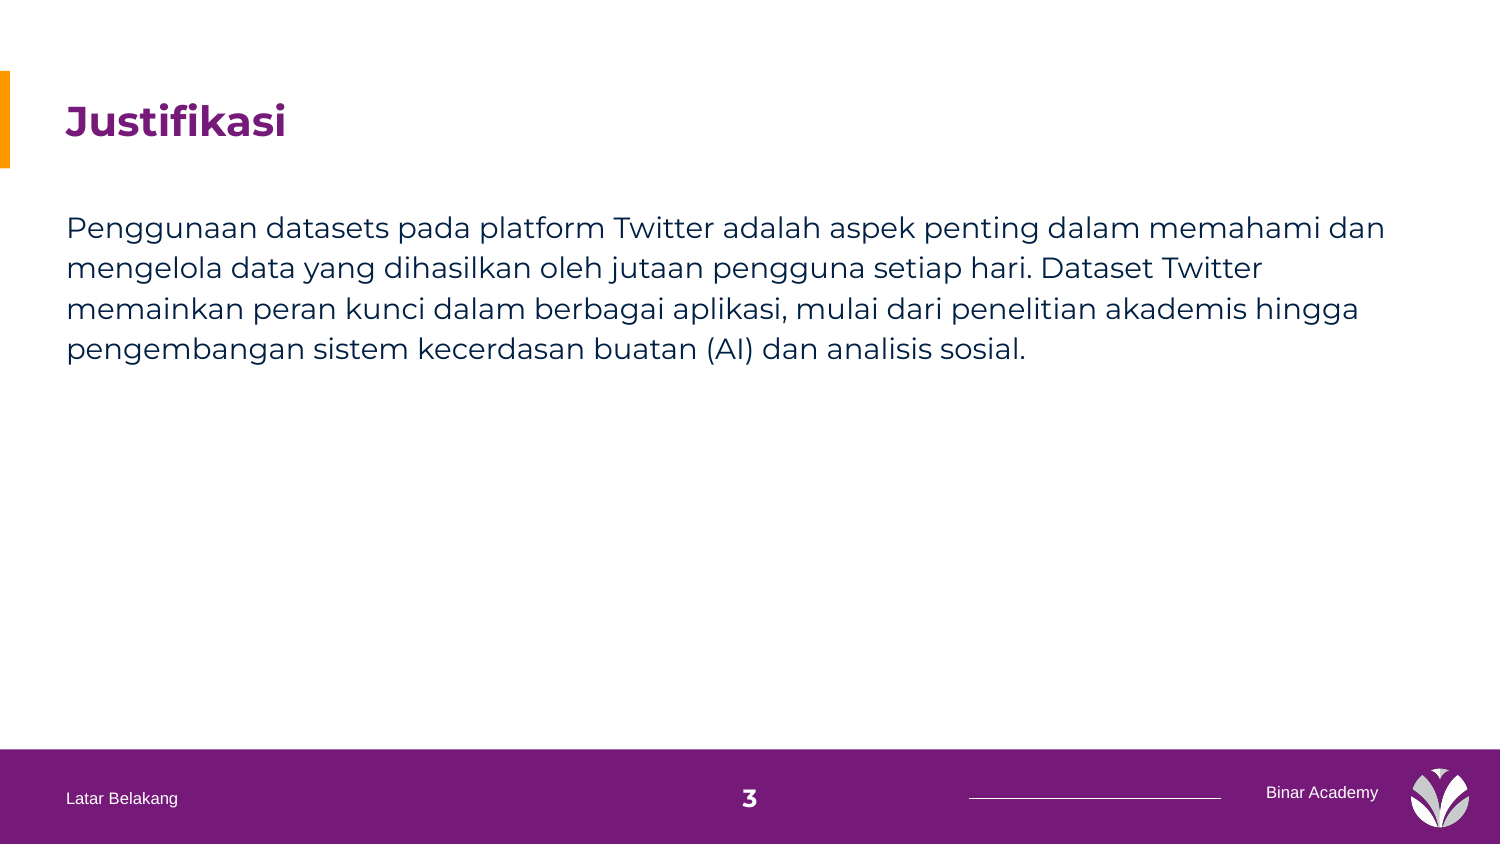

# Justifikasi
Penggunaan datasets pada platform Twitter adalah aspek penting dalam memahami dan mengelola data yang dihasilkan oleh jutaan pengguna setiap hari. Dataset Twitter memainkan peran kunci dalam berbagai aplikasi, mulai dari penelitian akademis hingga pengembangan sistem kecerdasan buatan (AI) dan analisis sosial.
Latar Belakang
3